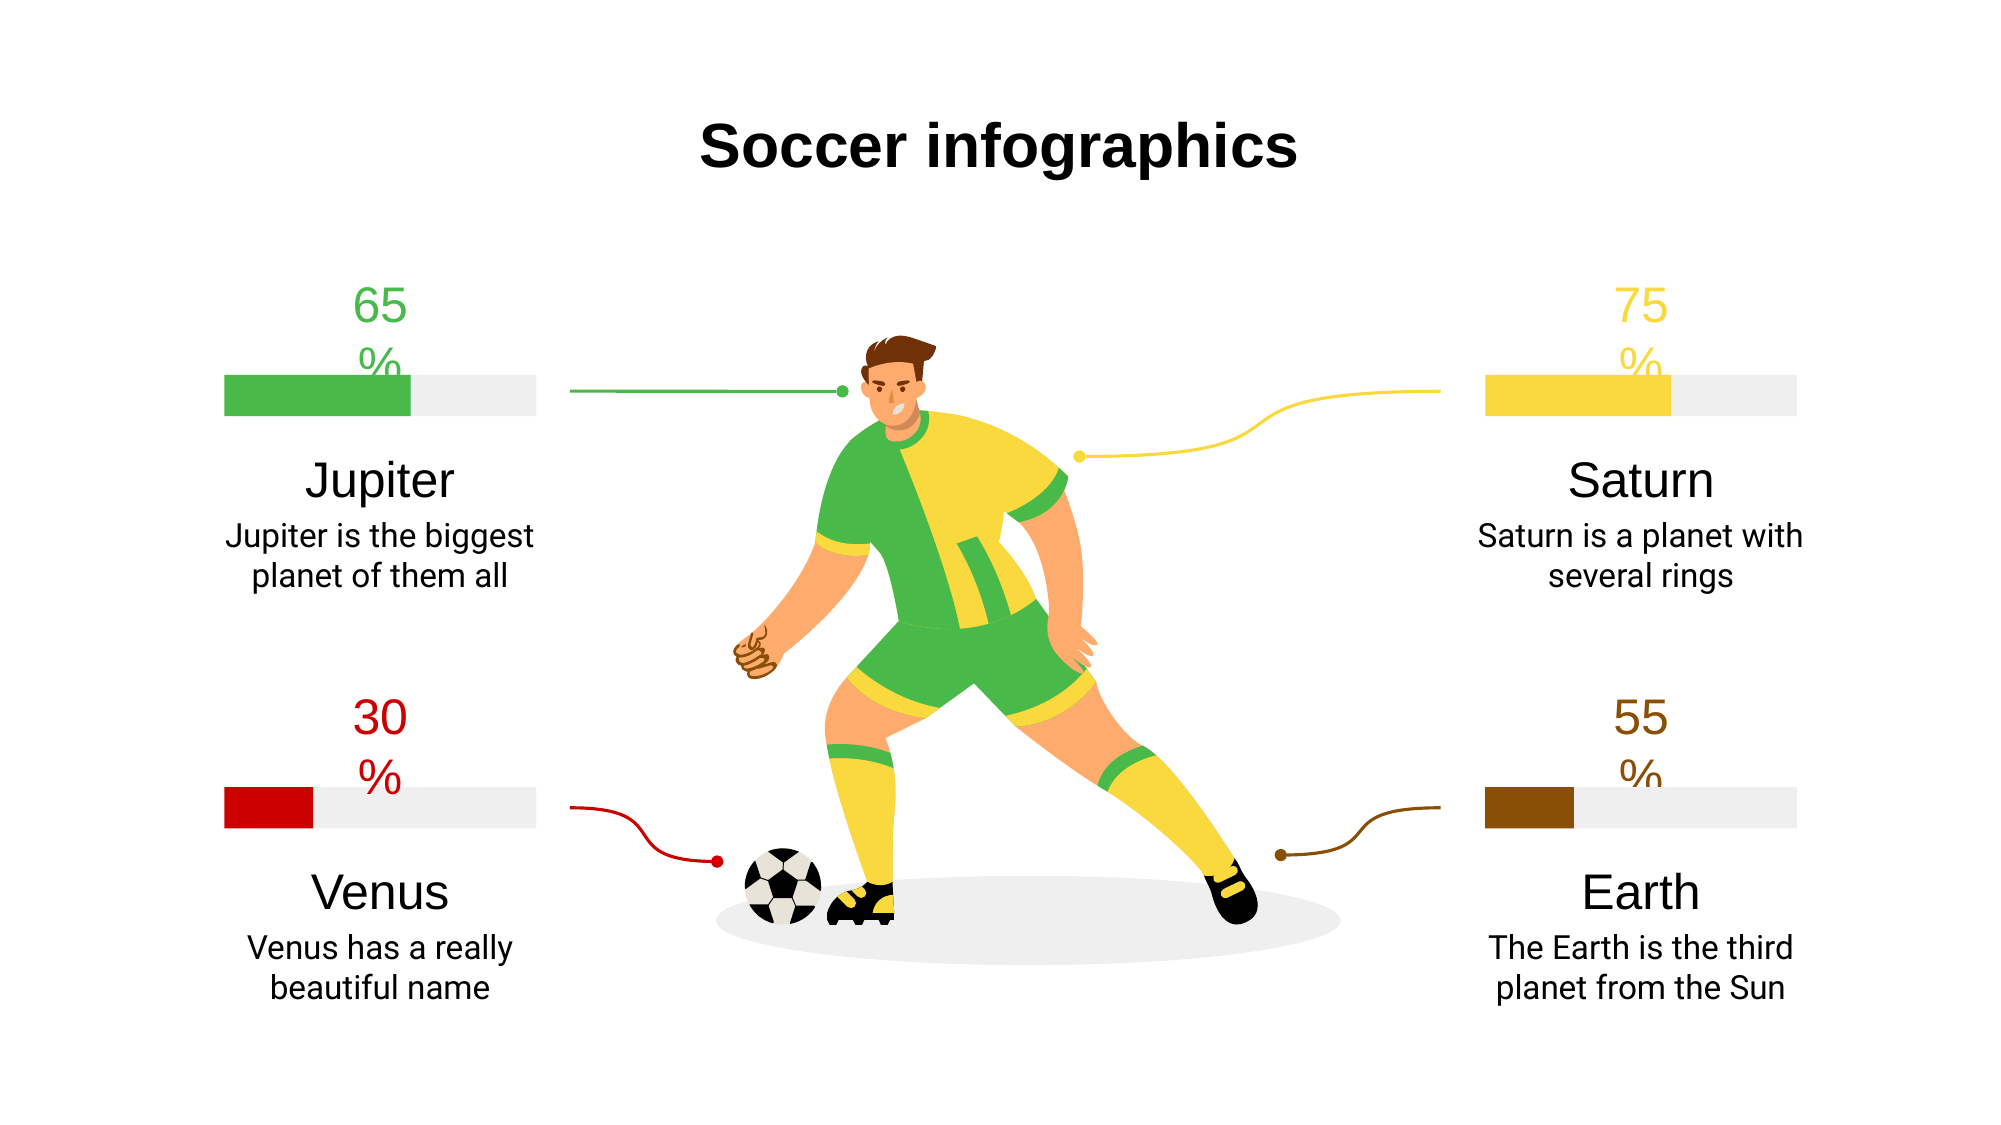

# Soccer infographics
65 %
75 %

Saturn
Saturn is a planet with several rings
Jupiter
Jupiter is the biggest planet of them all
30 %
55 %

Venus
Venus has a really beautiful name
Earth
The Earth is the third planet from the Sun